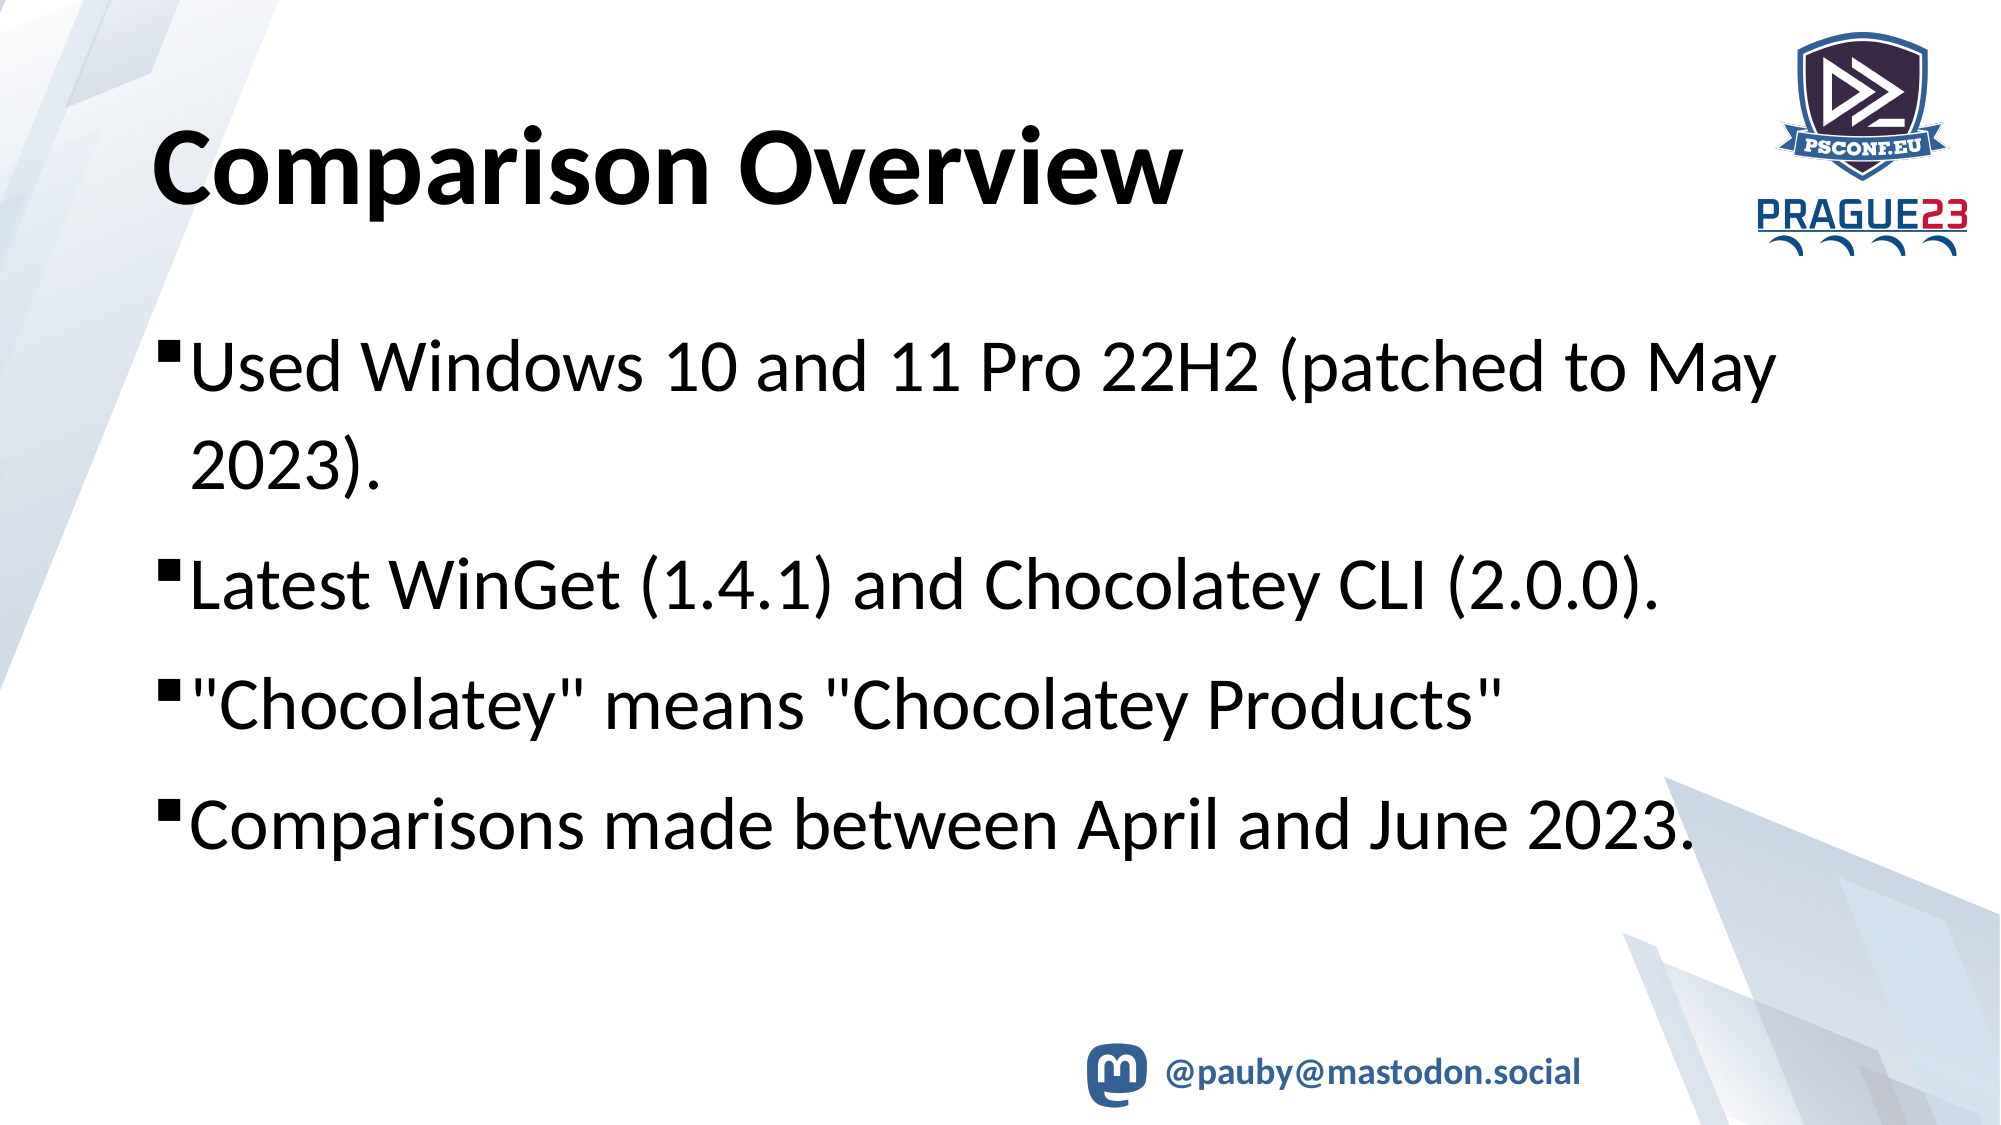

# Comparison Overview
Used Windows 10 and 11 Pro 22H2 (patched to May 2023).
Latest WinGet (1.4.1) and Chocolatey CLI (2.0.0).
"Chocolatey" means "Chocolatey Products"
Comparisons made between April and June 2023.